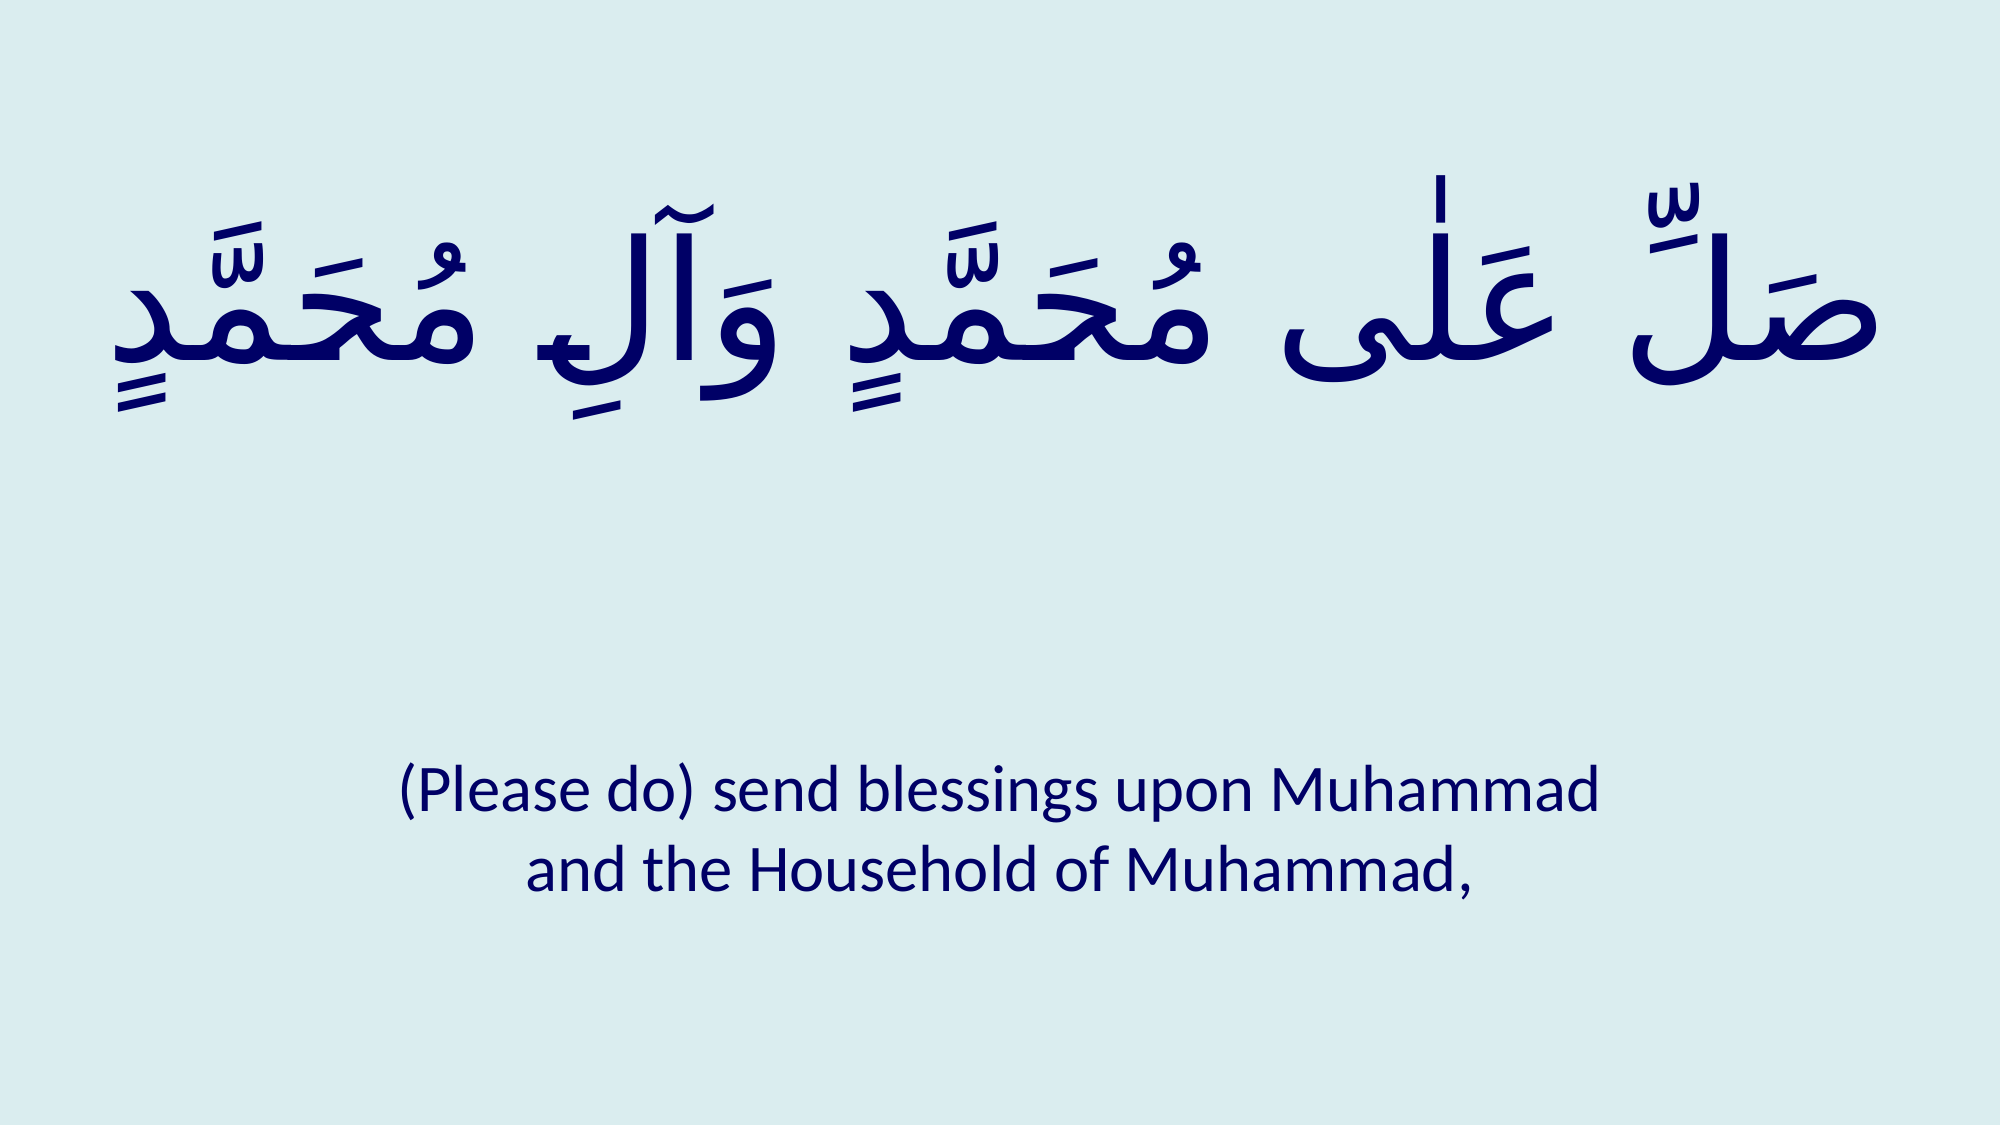

# صَلِّ عَلٰى مُحَمَّدٍ وَآلِ مُحَمَّدٍ
(Please do) send blessings upon Muhammad and the Household of Muhammad,